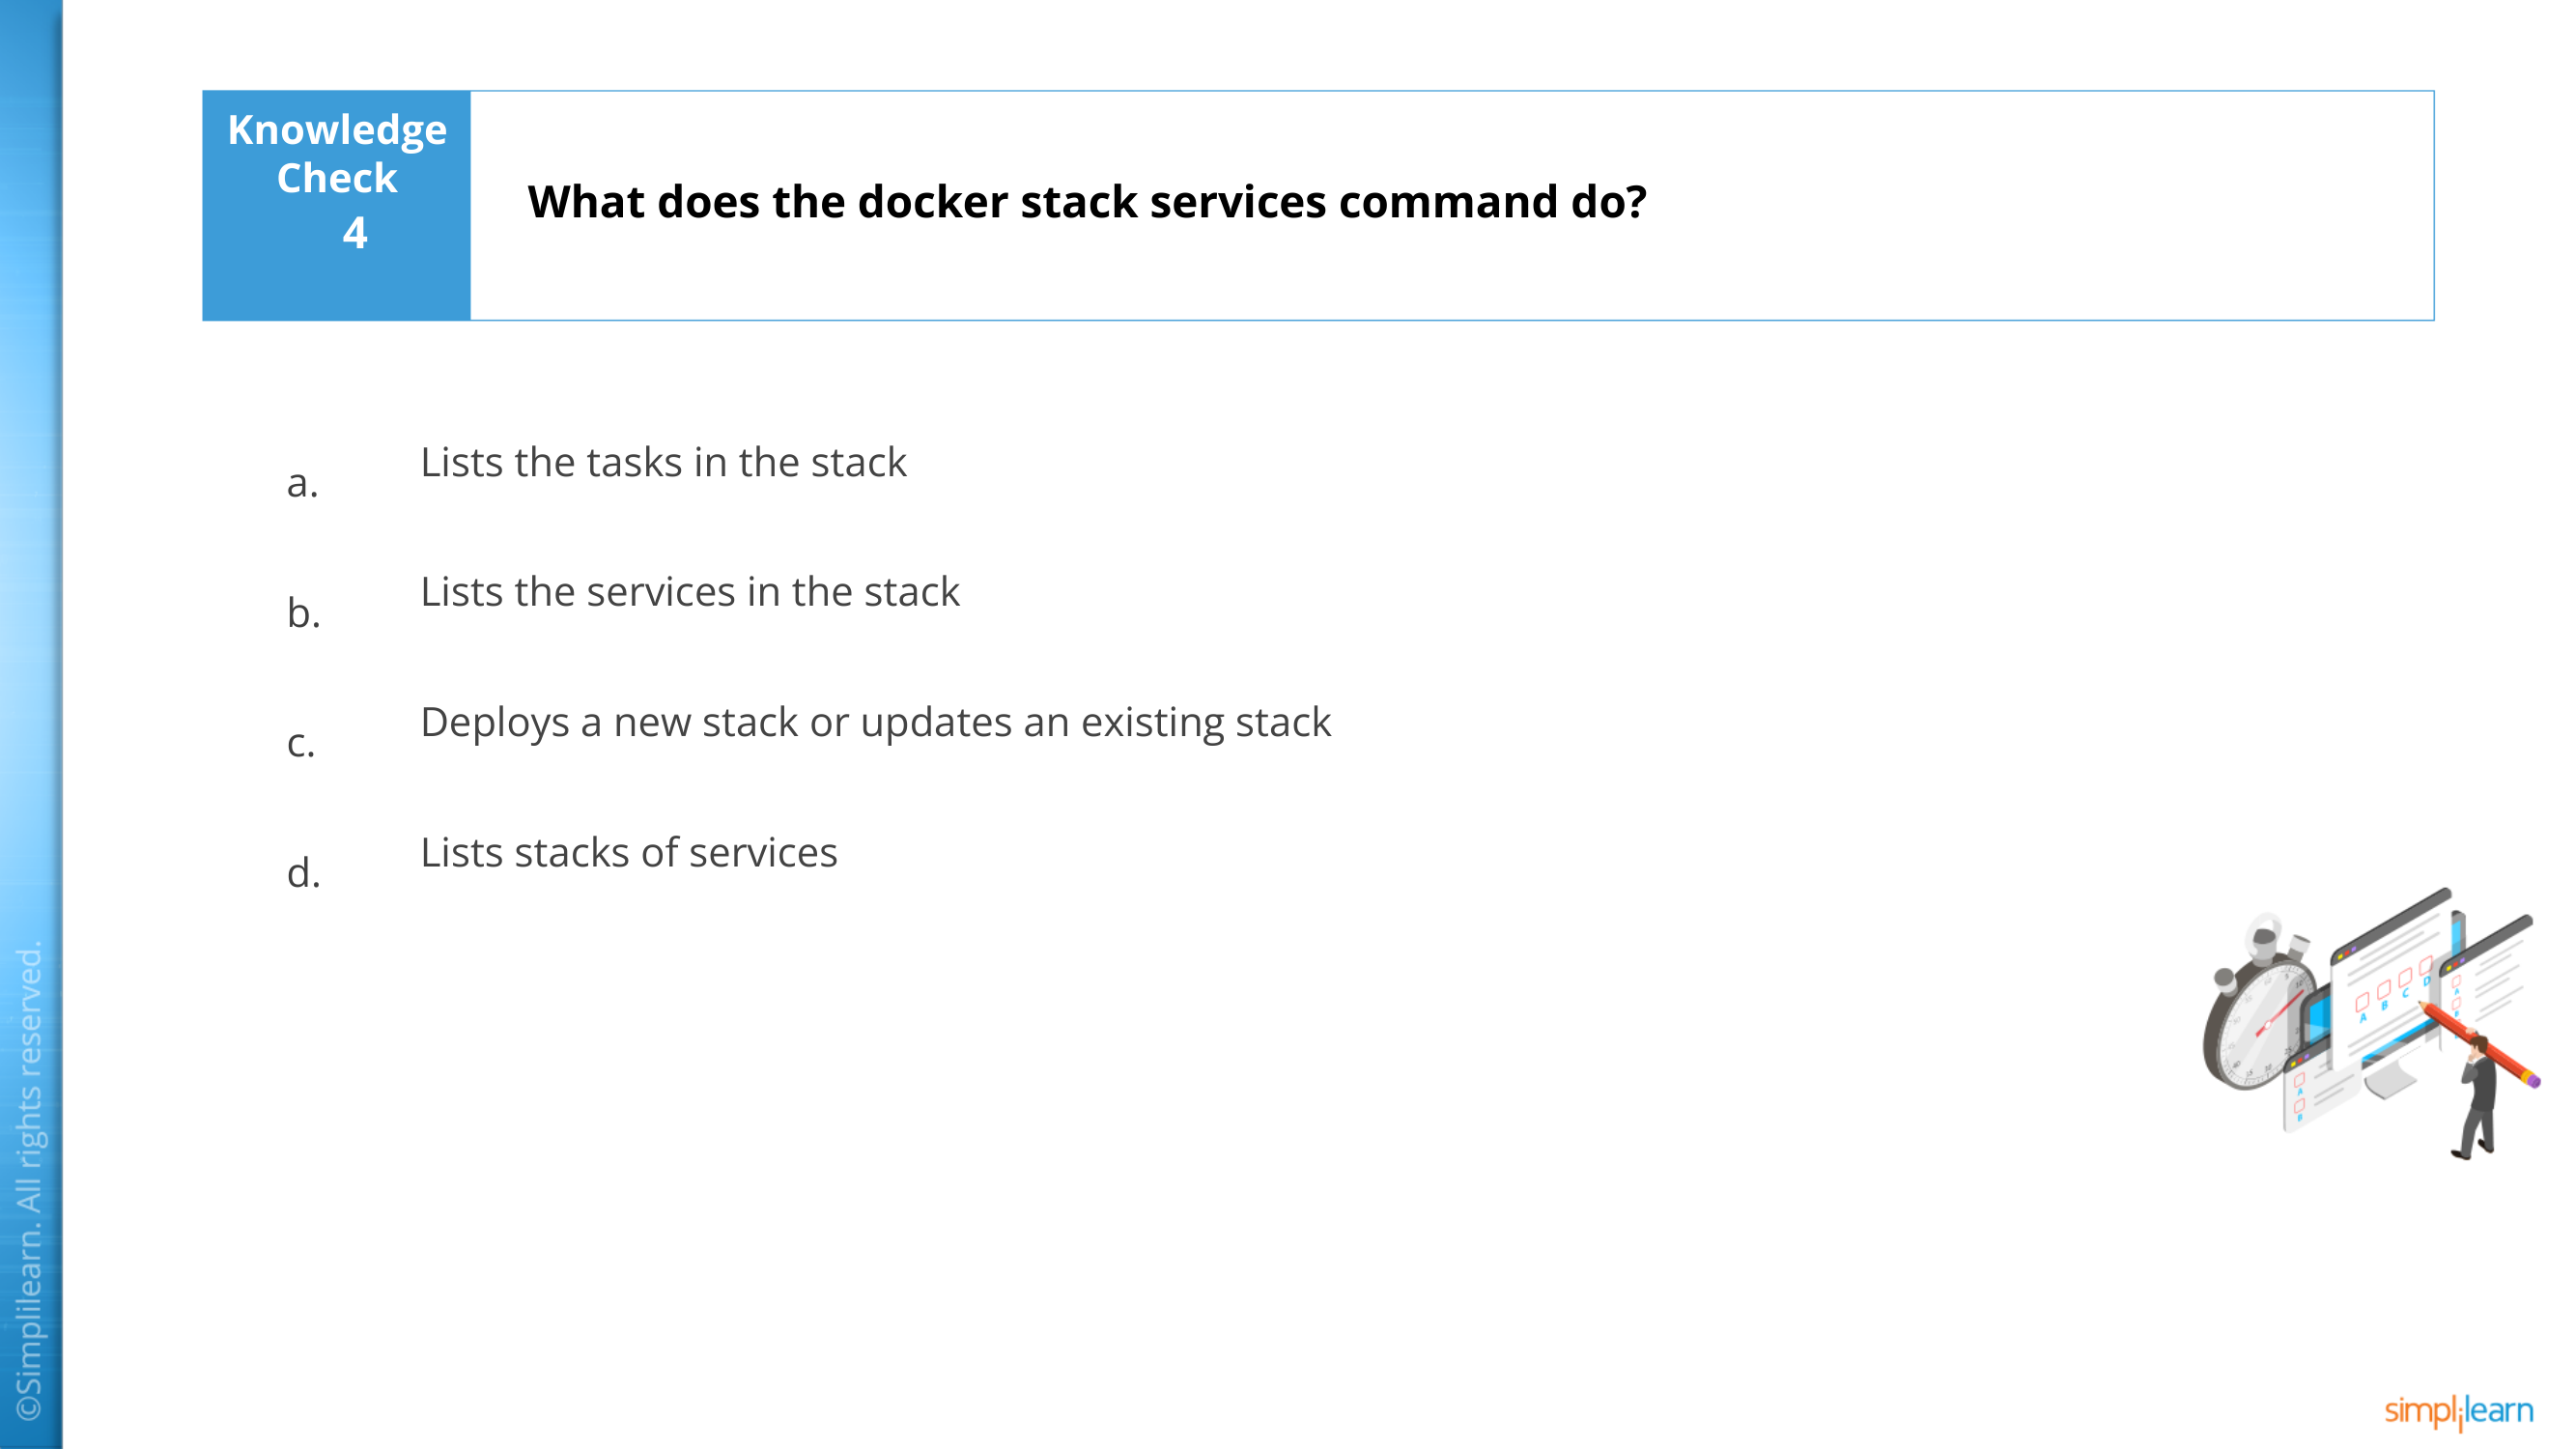

What does the docker stack services command do?
4
Lists the tasks in the stack
Lists the services in the stack
Deploys a new stack or updates an existing stack
Lists stacks of services